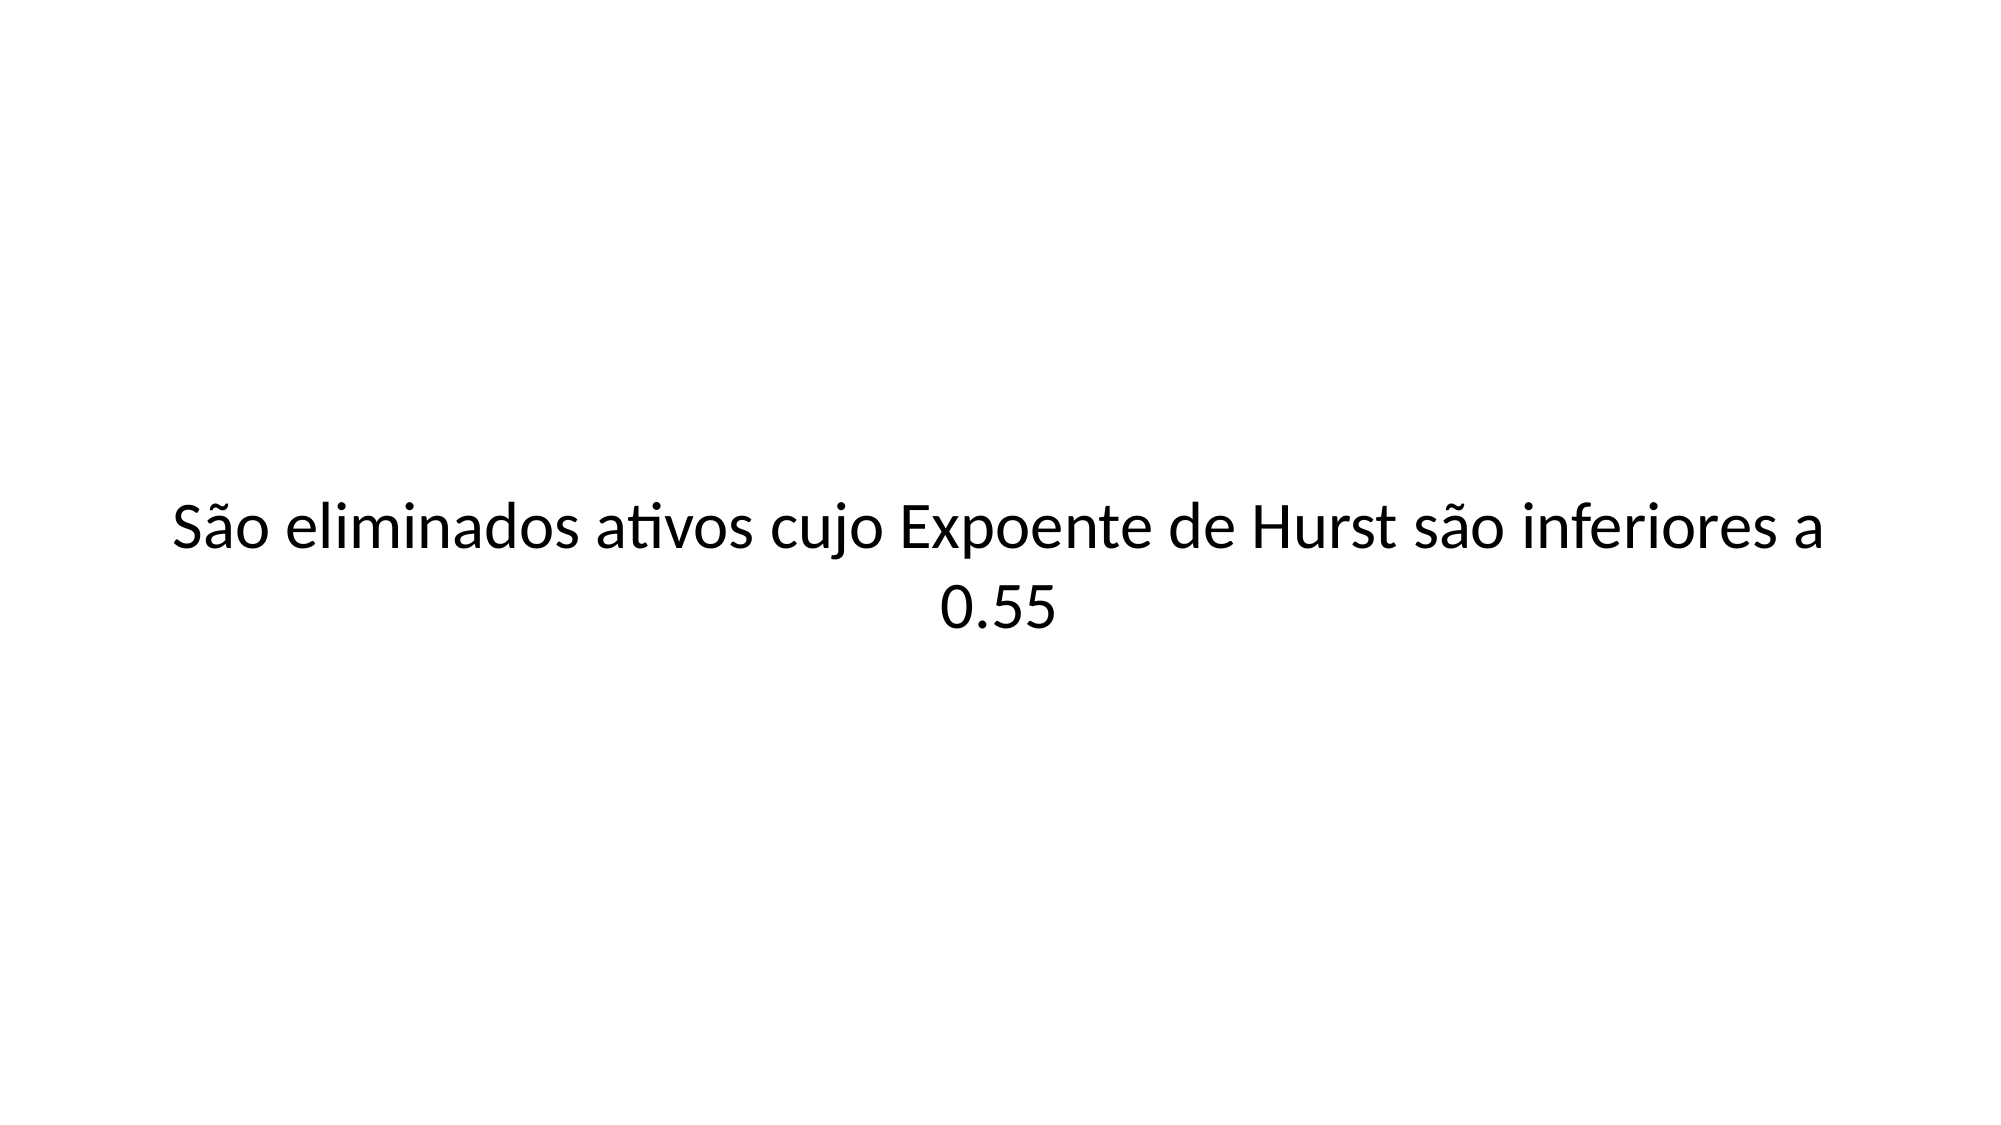

São eliminados ativos cujo Expoente de Hurst são inferiores a 0.55